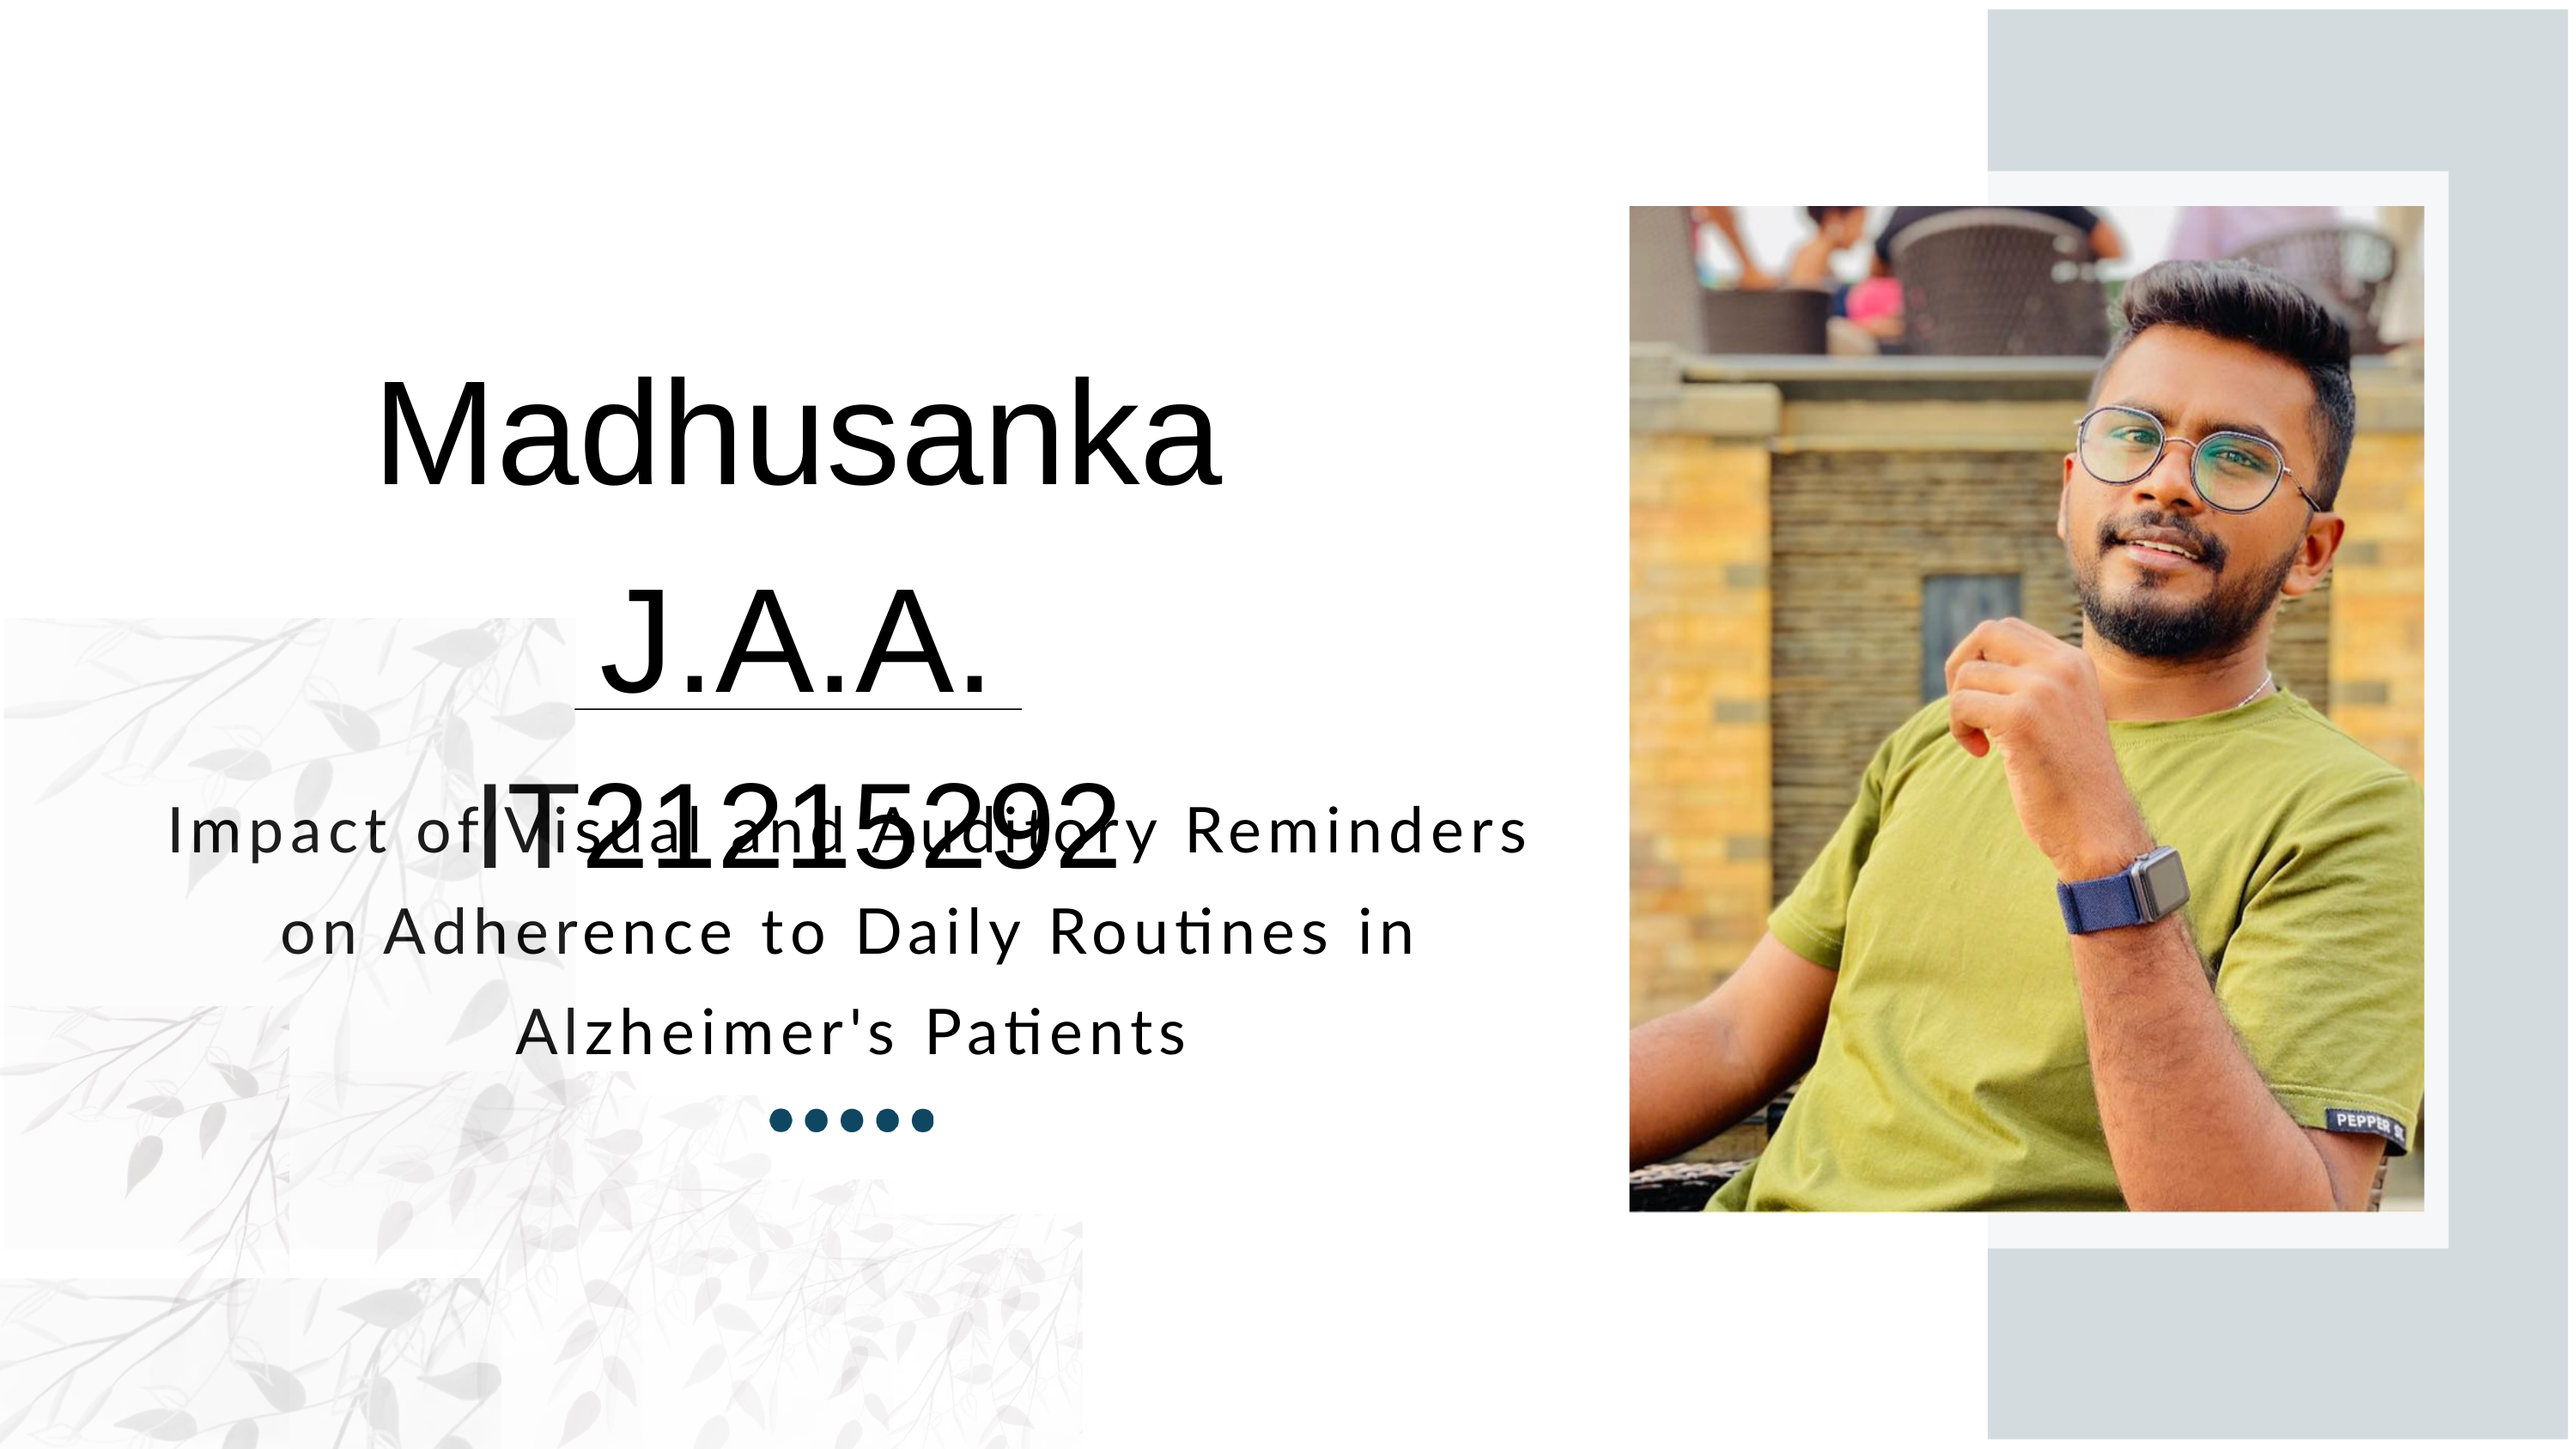

Madhusanka J.A.A.
IT21215292

Impact of Visual and Auditory Reminders on Adherence to Daily Routines in Alzheimer's Patients